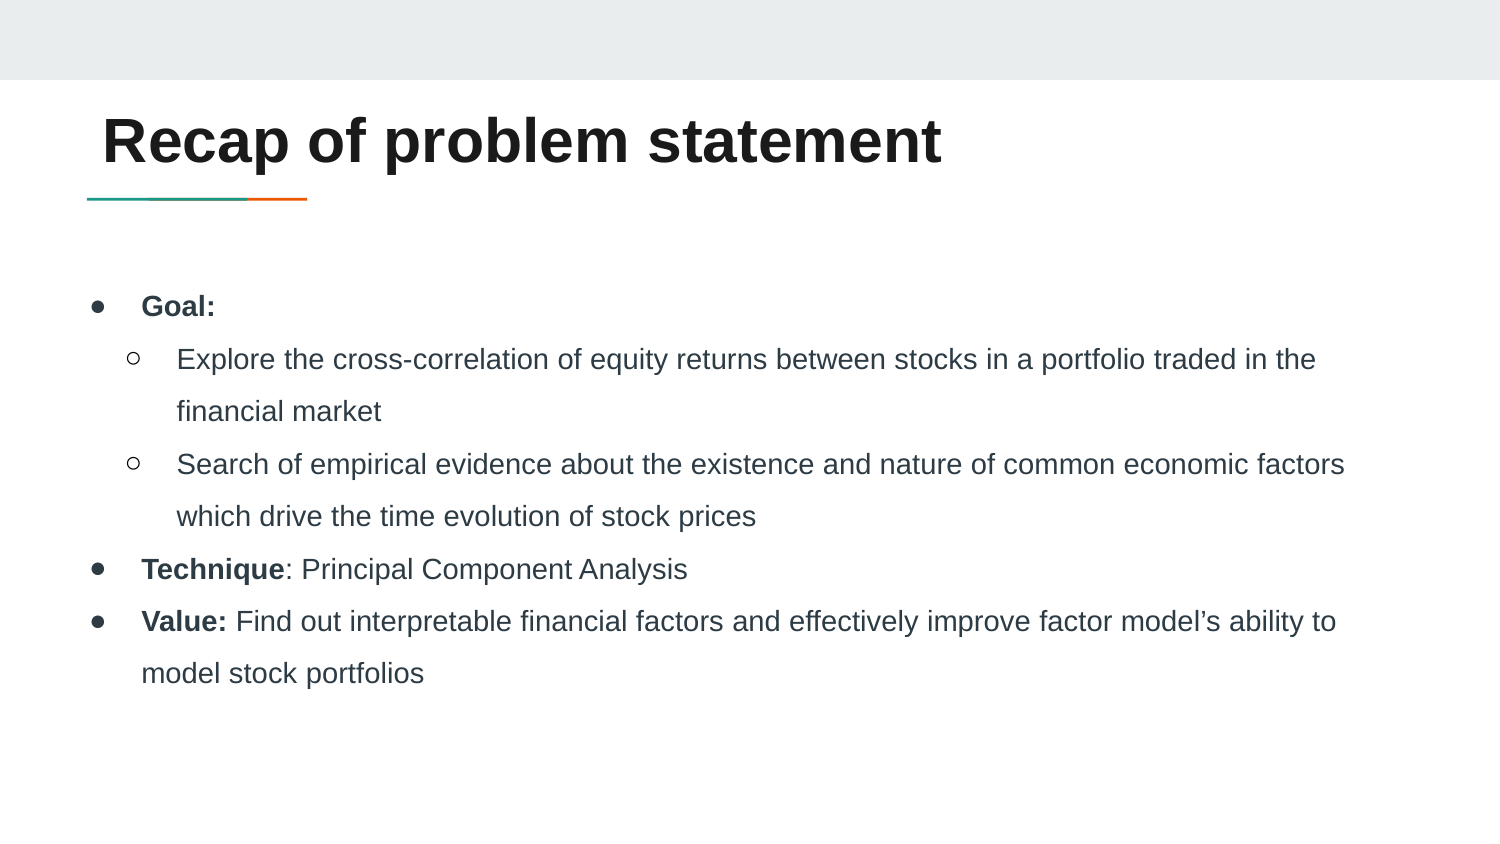

# Recap of problem statement

Goal:
Explore the cross-correlation of equity returns between stocks in a portfolio traded in the financial market
Search of empirical evidence about the existence and nature of common economic factors which drive the time evolution of stock prices
Technique: Principal Component Analysis
Value: Find out interpretable financial factors and effectively improve factor model’s ability to model stock portfolios